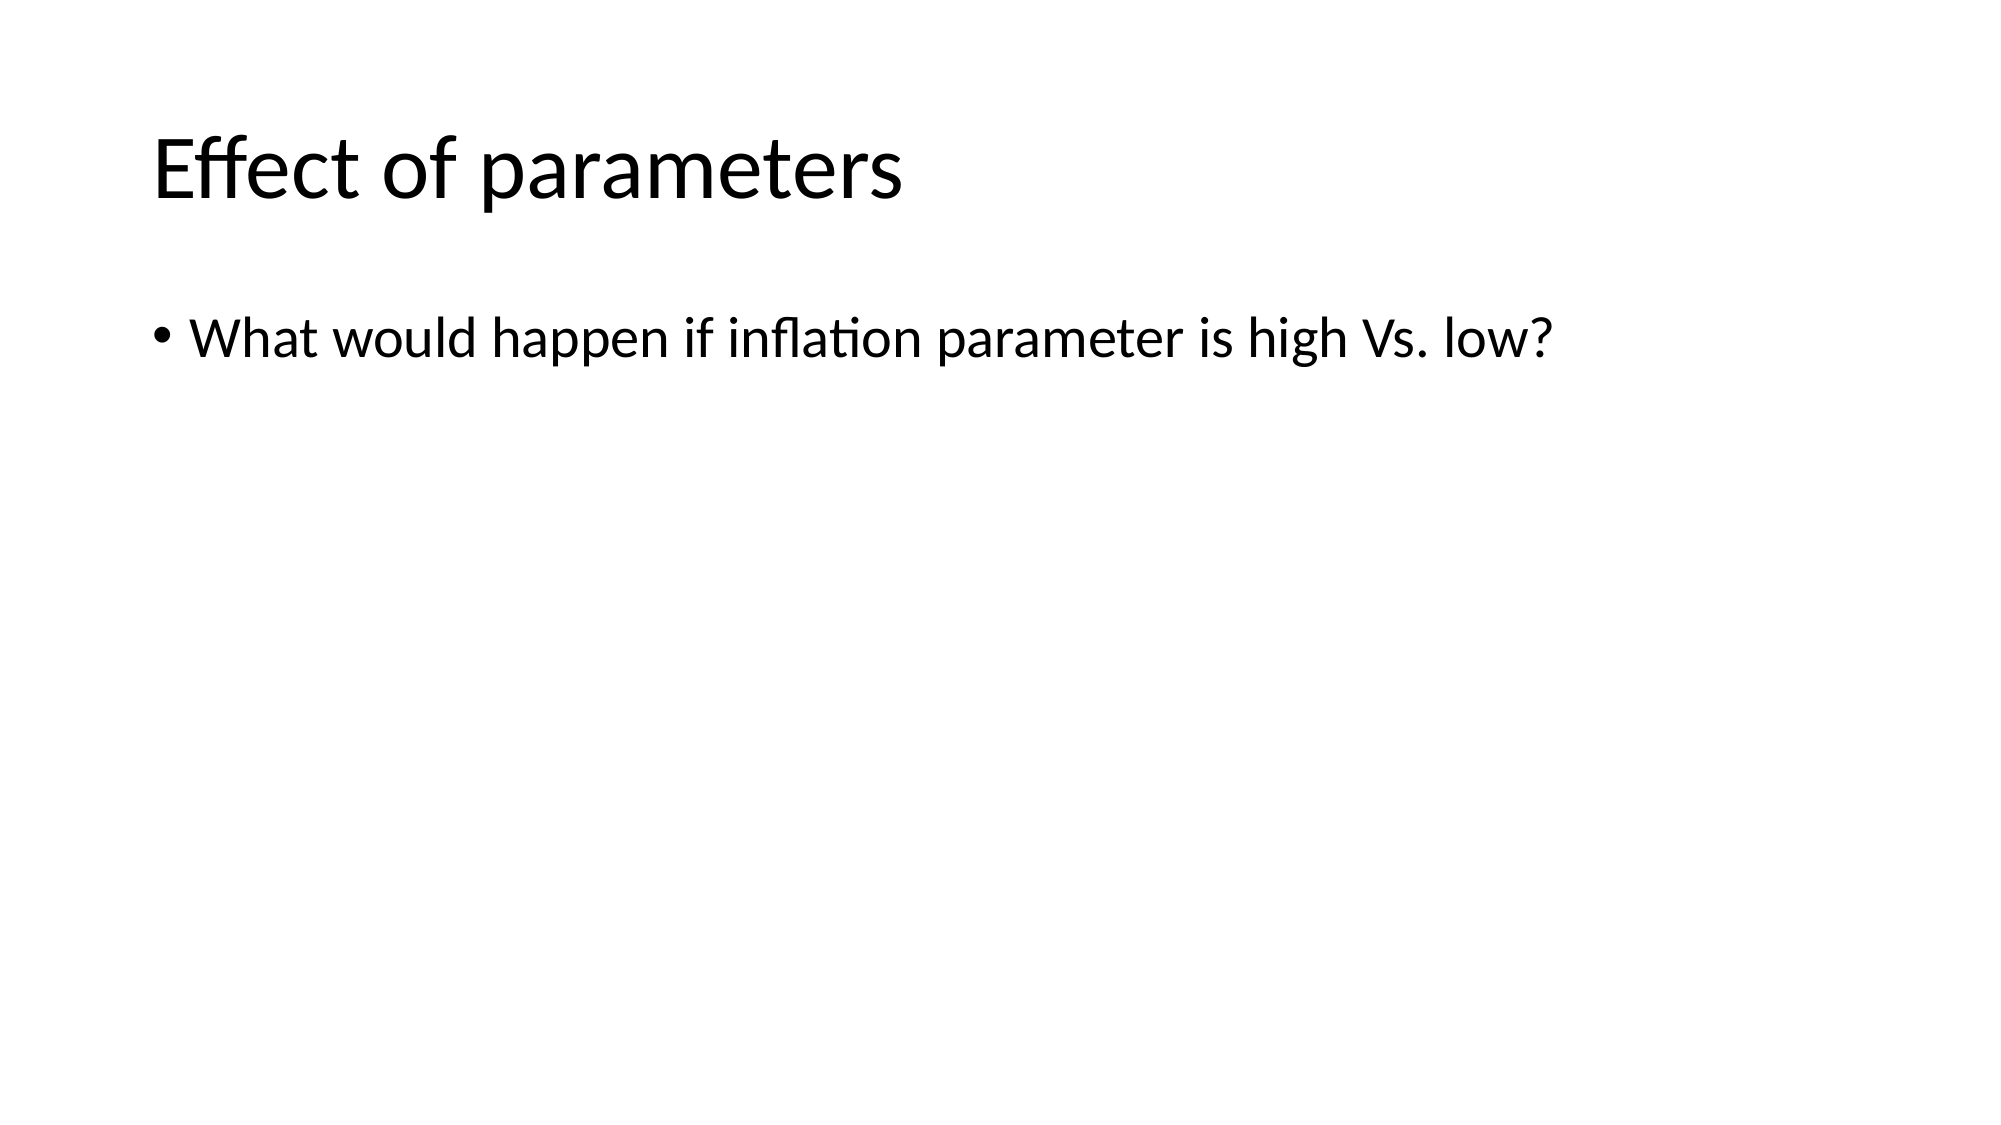

# Effect of parameters
What would happen if inflation parameter is high Vs. low?